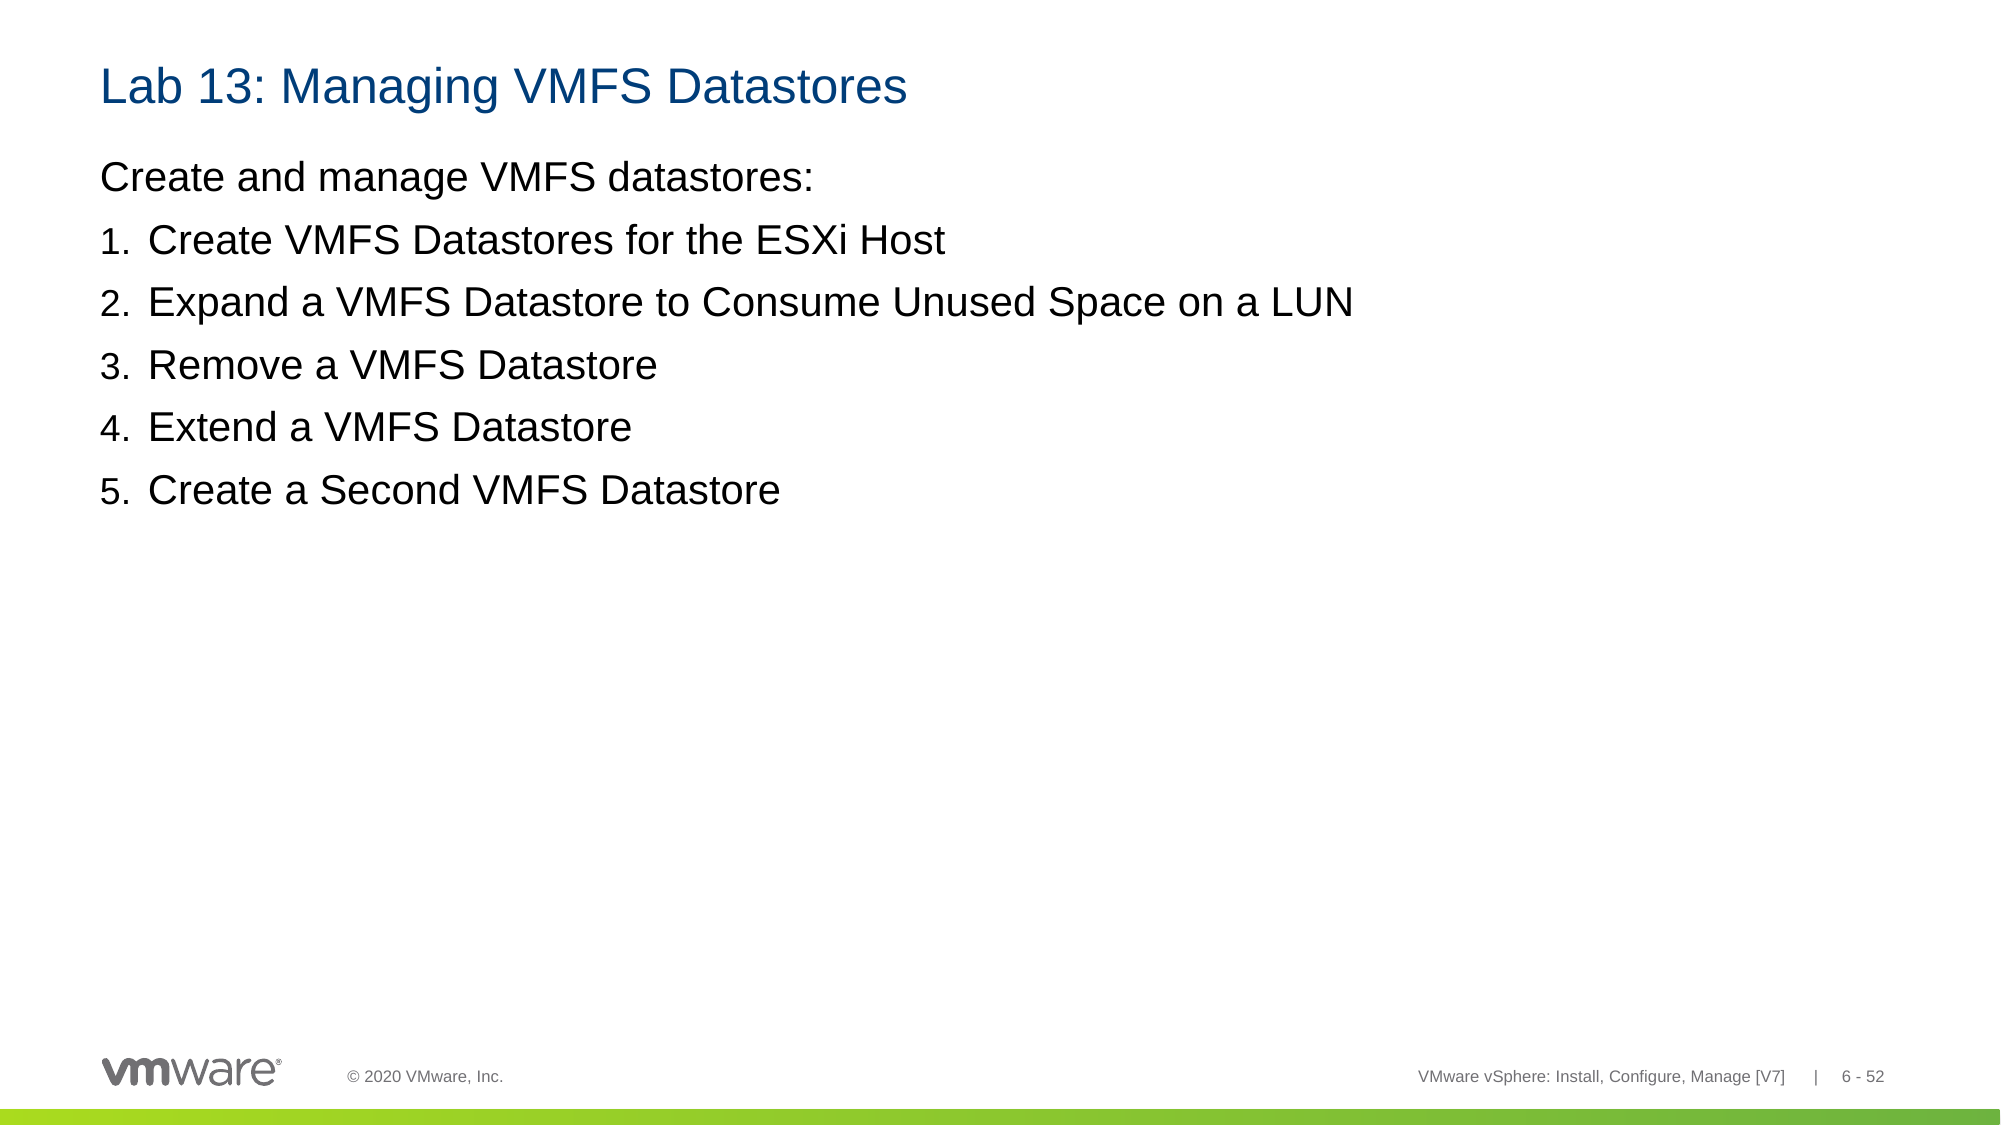

# Lab 13: Managing VMFS Datastores
Create and manage VMFS datastores:
Create VMFS Datastores for the ESXi Host
Expand a VMFS Datastore to Consume Unused Space on a LUN
Remove a VMFS Datastore
Extend a VMFS Datastore
Create a Second VMFS Datastore
VMware vSphere: Install, Configure, Manage [V7]      |     6 - 52